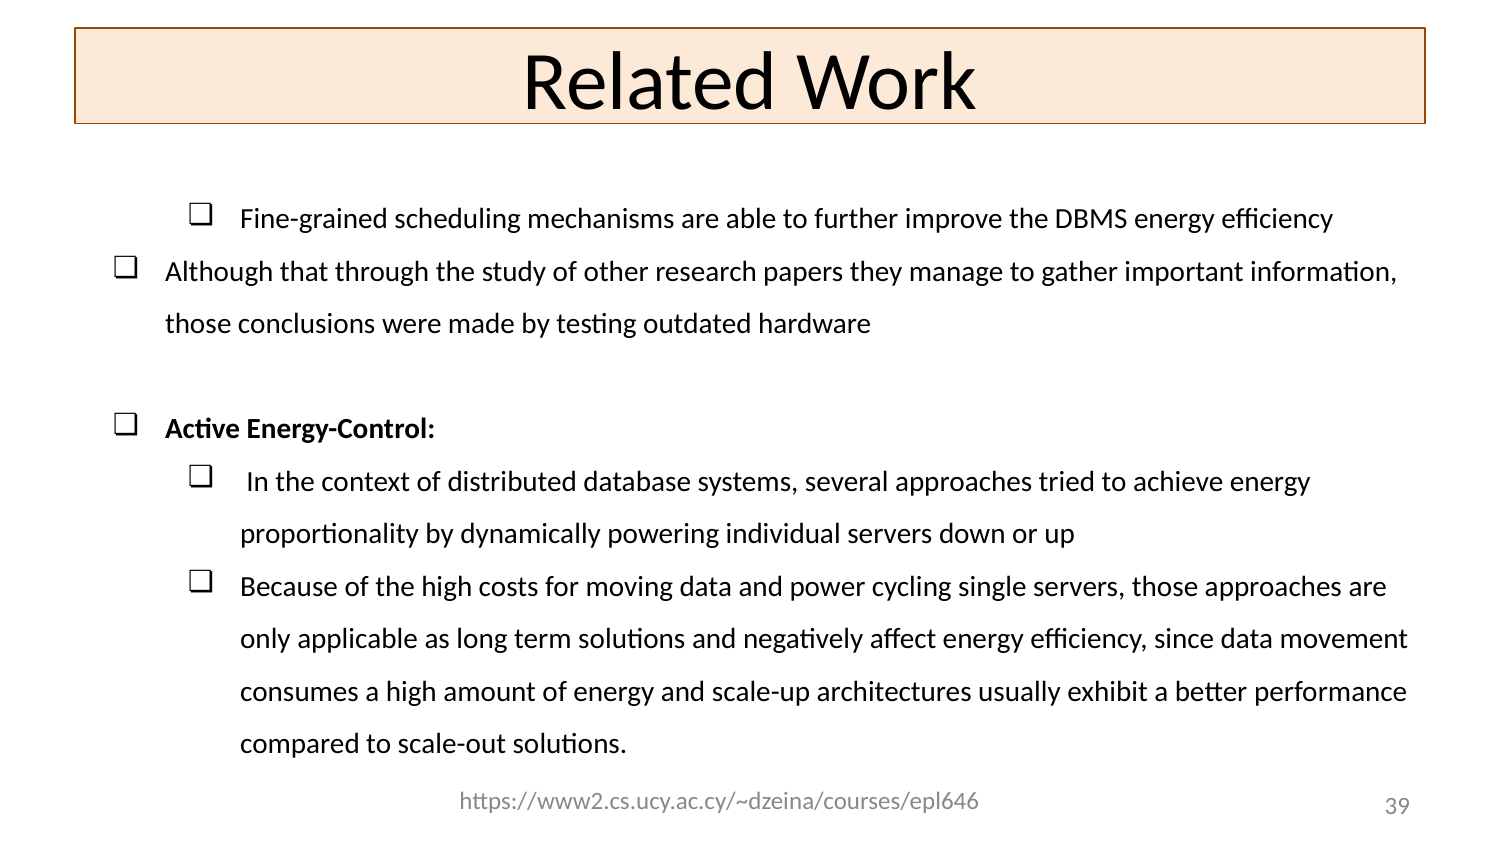

# Related Work
Fine-grained scheduling mechanisms are able to further improve the DBMS energy efficiency
Although that through the study of other research papers they manage to gather important information,  those conclusions were made by testing outdated hardware

Active Energy-Control:
 In the context of distributed database systems, several approaches tried to achieve energy proportionality by dynamically powering individual servers down or up
Because of the high costs for moving data and power cycling single servers, those approaches are only applicable as long term solutions and negatively affect energy efficiency, since data movement consumes a high amount of energy and scale-up architectures usually exhibit a better performance compared to scale-out solutions.
https://www2.cs.ucy.ac.cy/~dzeina/courses/epl646
39